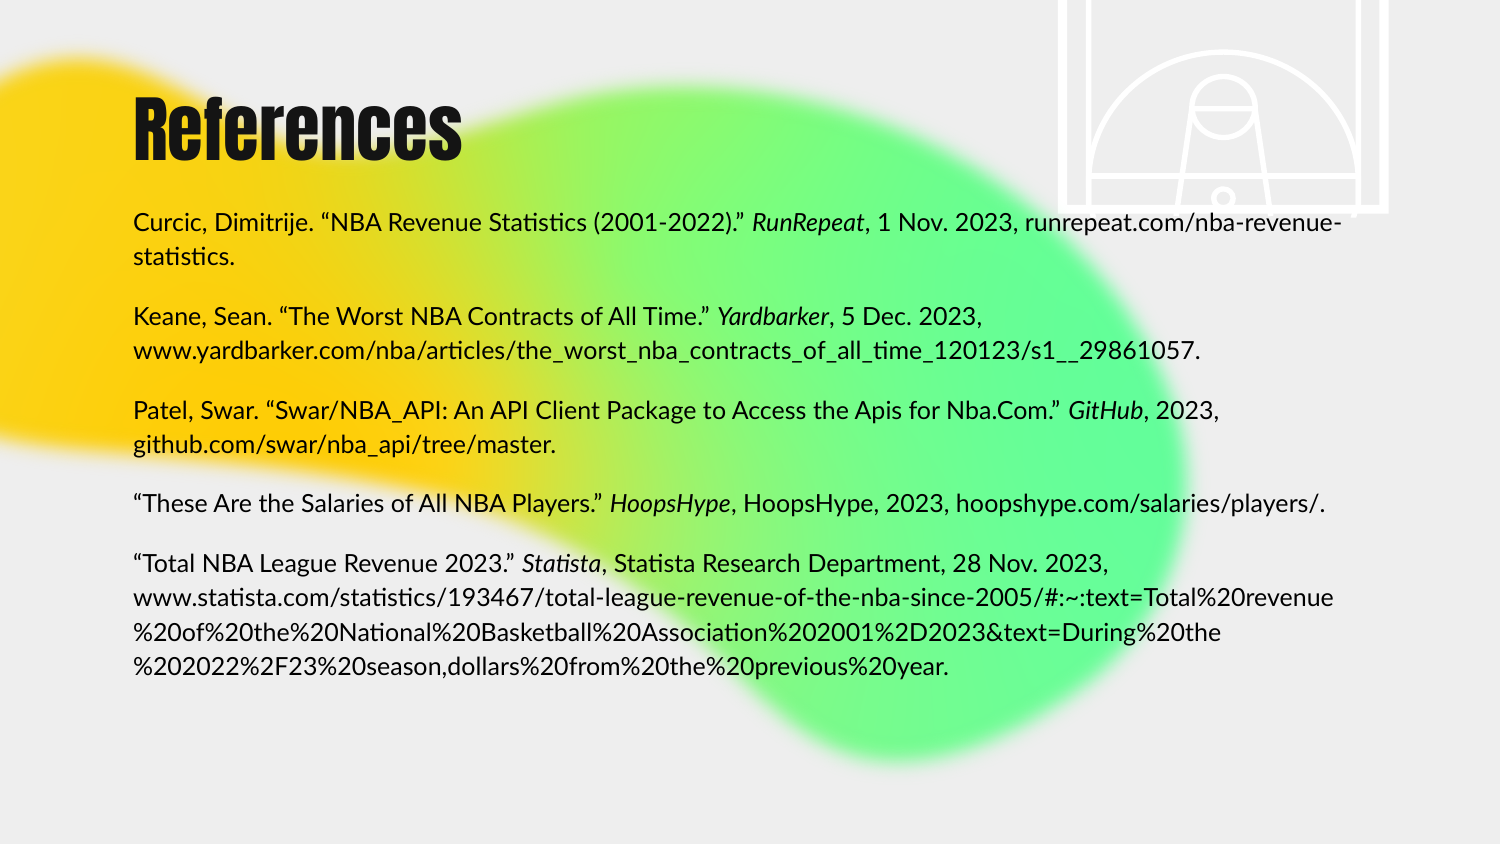

# References
Curcic, Dimitrije. “NBA Revenue Statistics (2001-2022).” RunRepeat, 1 Nov. 2023, runrepeat.com/nba-revenue-statistics.
Keane, Sean. “The Worst NBA Contracts of All Time.” Yardbarker, 5 Dec. 2023, www.yardbarker.com/nba/articles/the_worst_nba_contracts_of_all_time_120123/s1__29861057.
Patel, Swar. “Swar/NBA_API: An API Client Package to Access the Apis for Nba.Com.” GitHub, 2023, github.com/swar/nba_api/tree/master.
“These Are the Salaries of All NBA Players.” HoopsHype, HoopsHype, 2023, hoopshype.com/salaries/players/.
“Total NBA League Revenue 2023.” Statista, Statista Research Department, 28 Nov. 2023, www.statista.com/statistics/193467/total-league-revenue-of-the-nba-since-2005/#:~:text=Total%20revenue%20of%20the%20National%20Basketball%20Association%202001%2D2023&text=During%20the%202022%2F23%20season,dollars%20from%20the%20previous%20year.